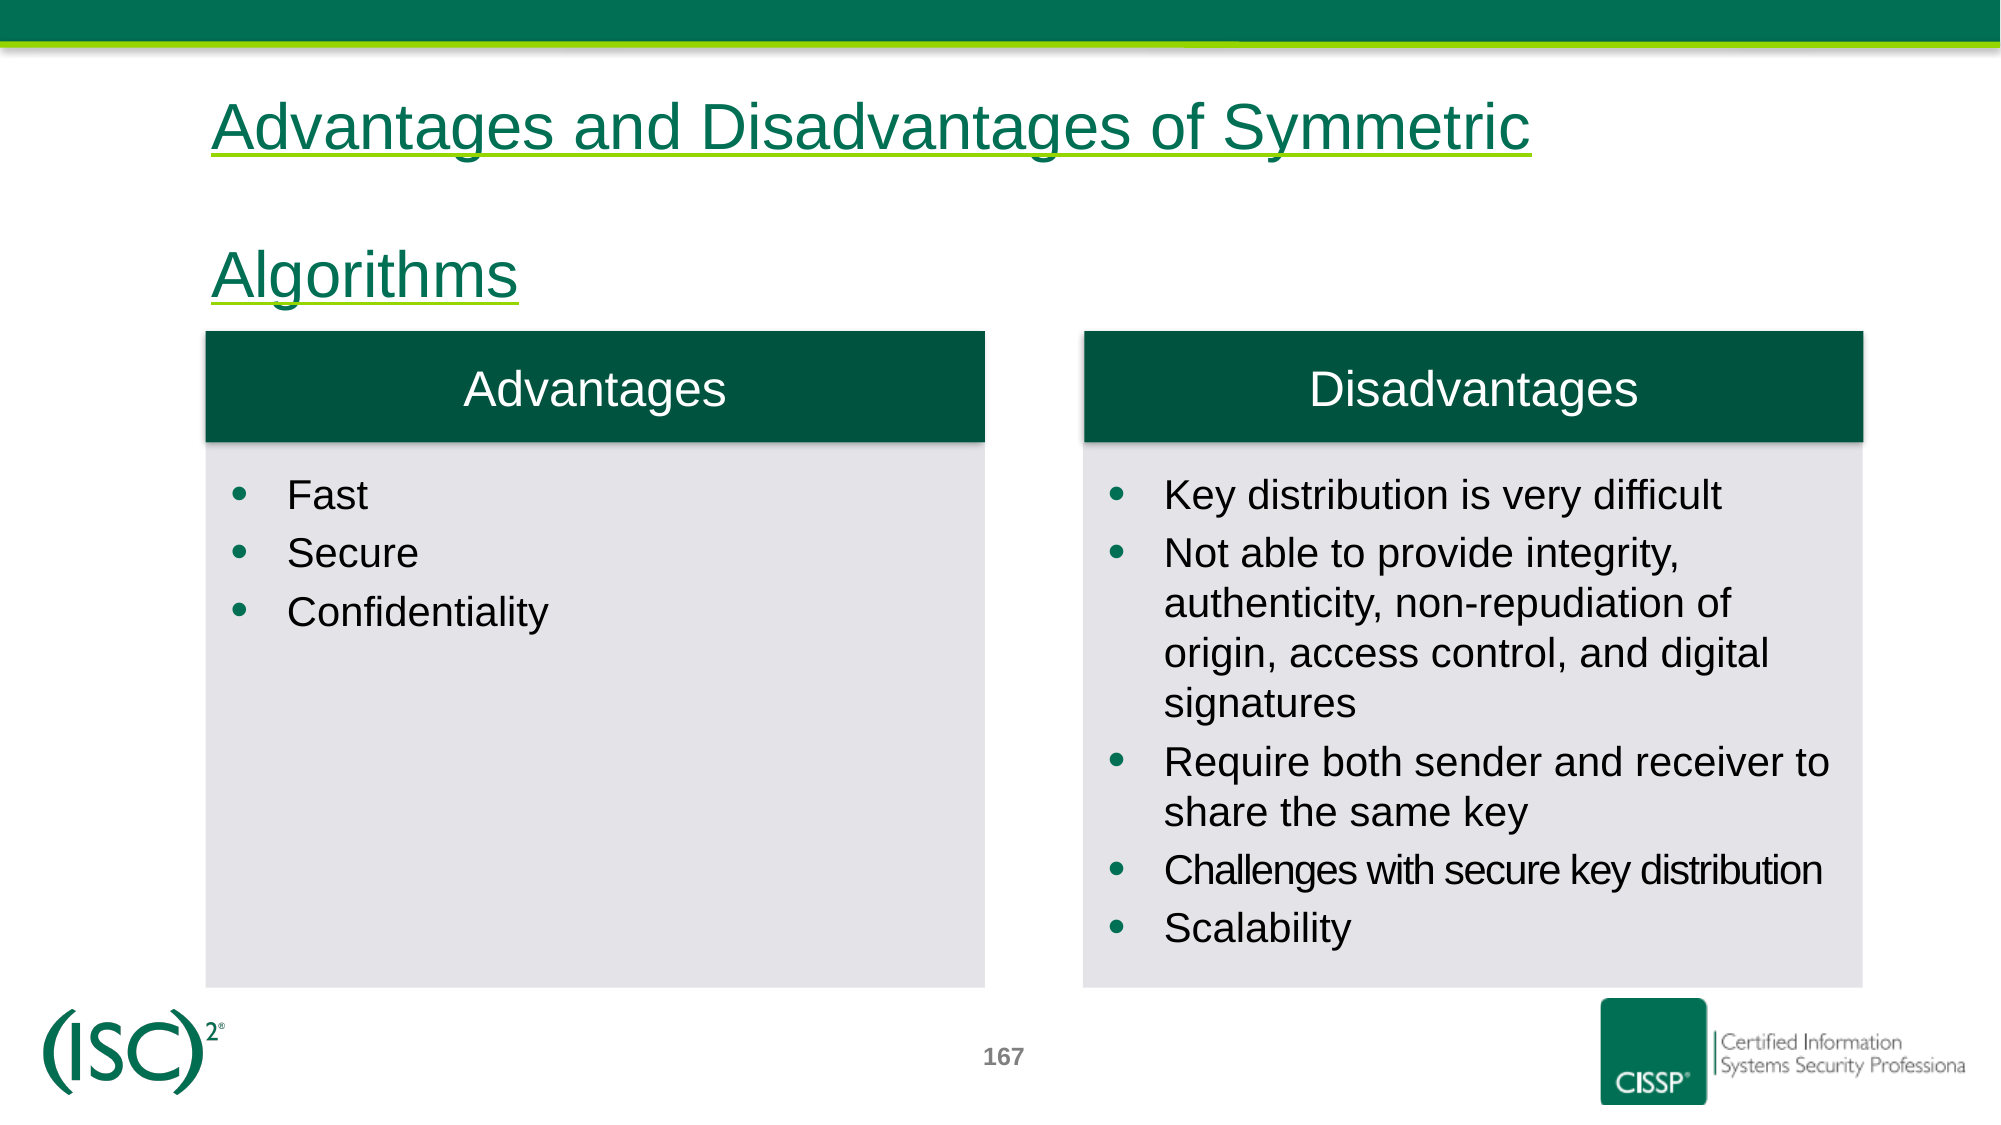

Advantages and Disadvantages of Symmetric Algorithms
Advantages
Disadvantages
Fast
Secure
Confidentiality
Key distribution is very difficult
Not able to provide integrity, authenticity, non-repudiation of origin, access control, and digital signatures
Require both sender and receiver to share the same key
Challenges with secure key distribution
Scalability